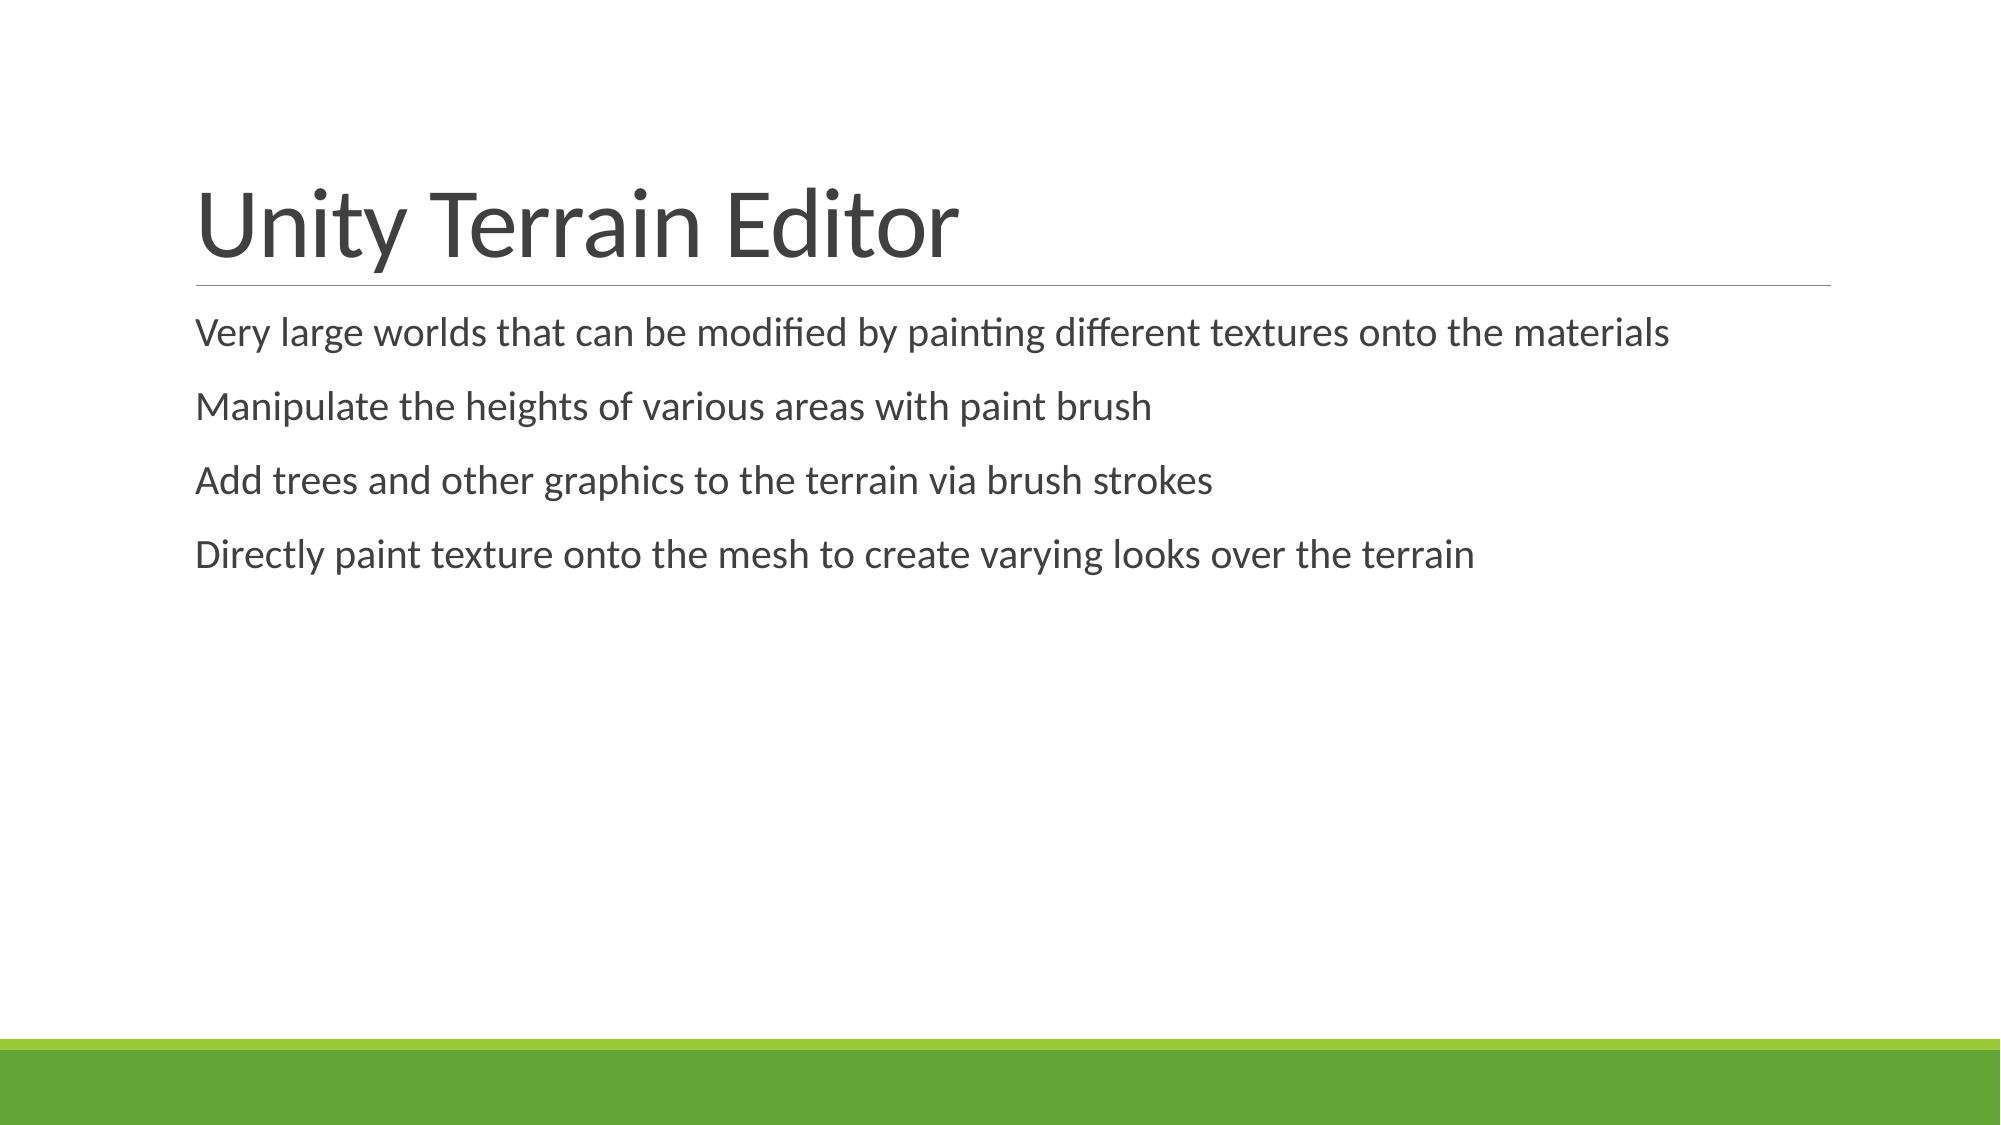

# Unity Terrain Editor
Very large worlds that can be modified by painting different textures onto the materials
Manipulate the heights of various areas with paint brush
Add trees and other graphics to the terrain via brush strokes
Directly paint texture onto the mesh to create varying looks over the terrain